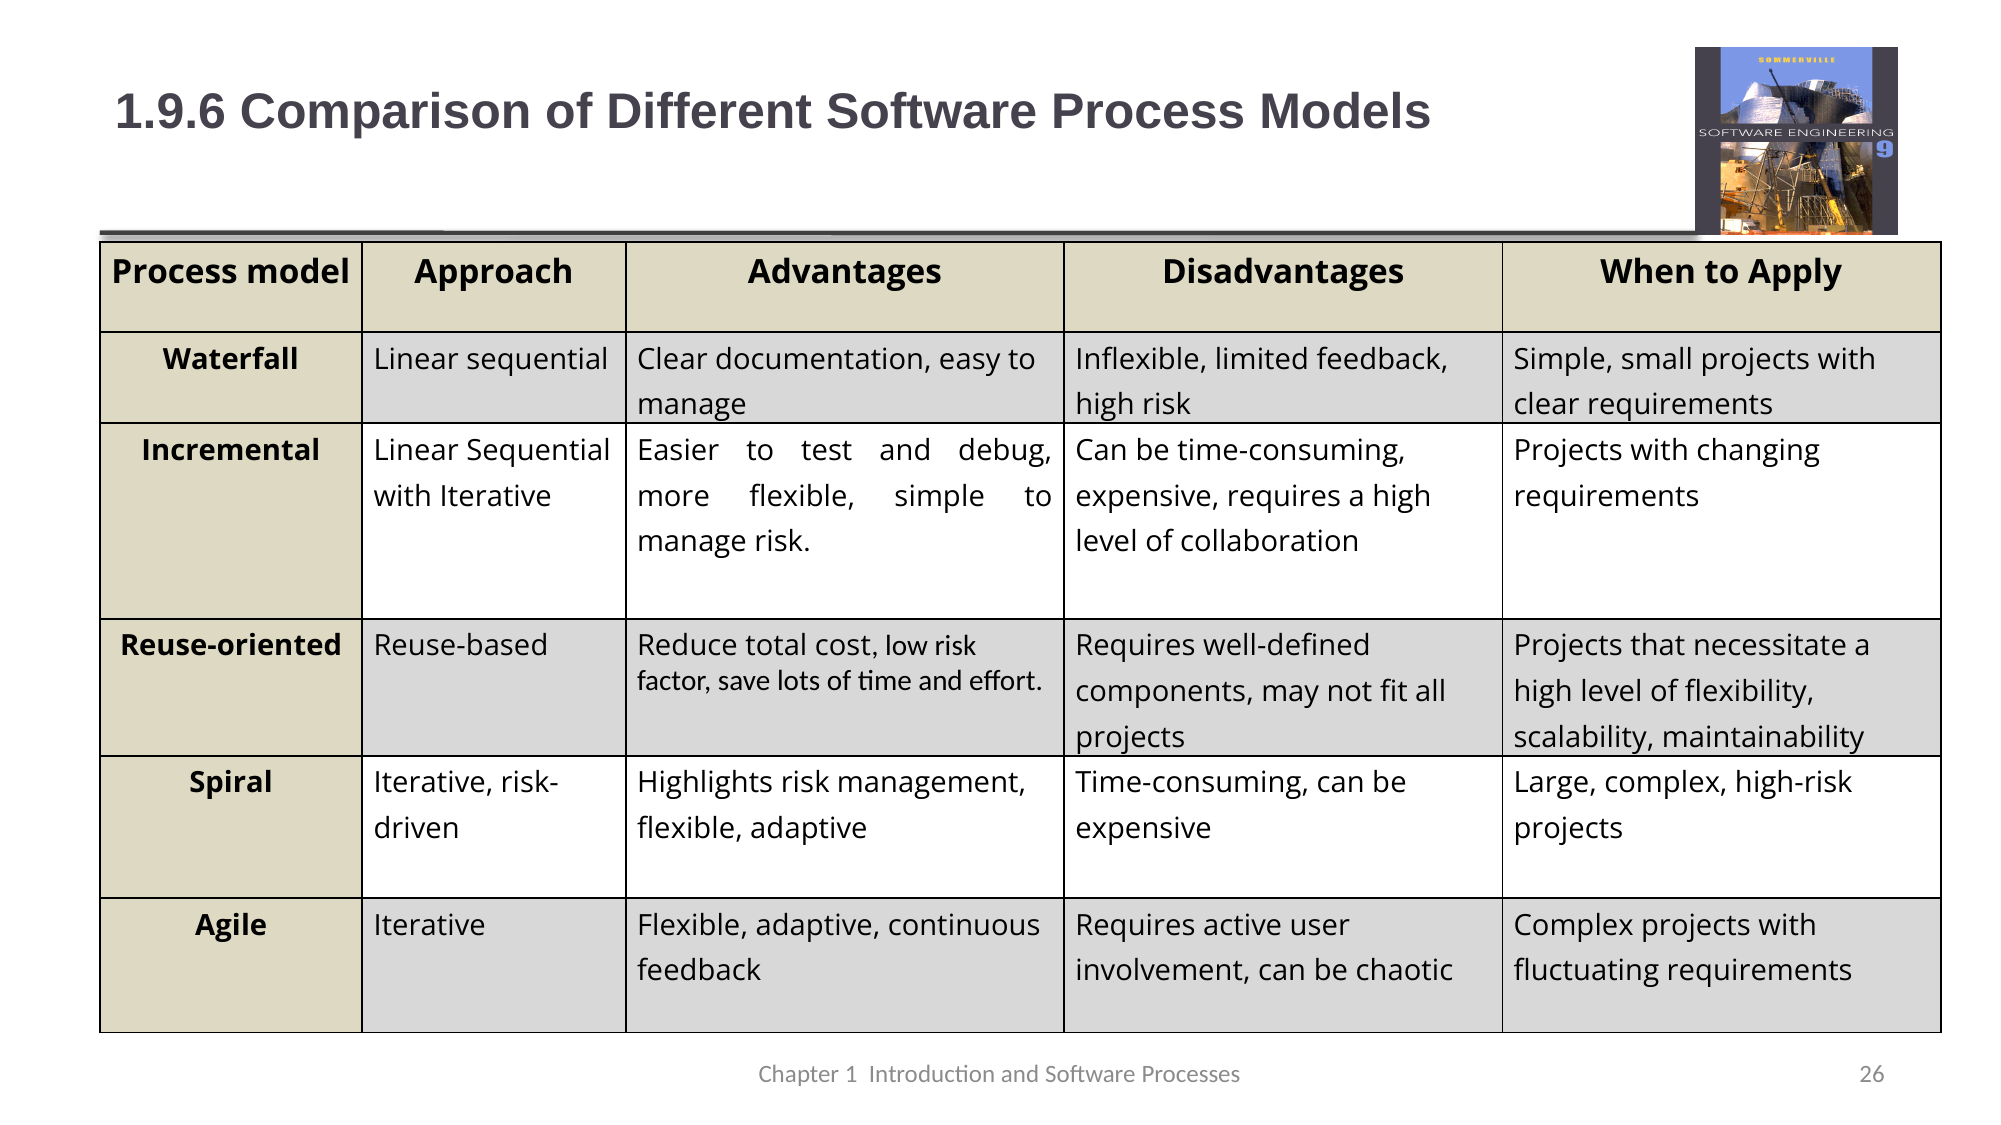

# 1.9.6 Comparison of Different Software Process Models
| Process model | Approach | Advantages | Disadvantages | When to Apply |
| --- | --- | --- | --- | --- |
| Waterfall | Linear sequential | Clear documentation, easy to manage | Inflexible, limited feedback, high risk | Simple, small projects with clear requirements |
| Incremental | Linear Sequential with Iterative | Easier to test and debug, more flexible, simple to manage risk. | Can be time-consuming, expensive, requires a high level of collaboration | Projects with changing requirements |
| Reuse-oriented | Reuse-based | Reduce total cost, low risk factor, save lots of time and effort. | Requires well-defined components, may not fit all projects | Projects that necessitate a high level of flexibility, scalability, maintainability |
| Spiral | Iterative, risk-driven | Highlights risk management, flexible, adaptive | Time-consuming, can be expensive | Large, complex, high-risk projects |
| Agile | Iterative | Flexible, adaptive, continuous feedback | Requires active user involvement, can be chaotic | Complex projects with fluctuating requirements |
Chapter 1  Introduction and Software Processes
26